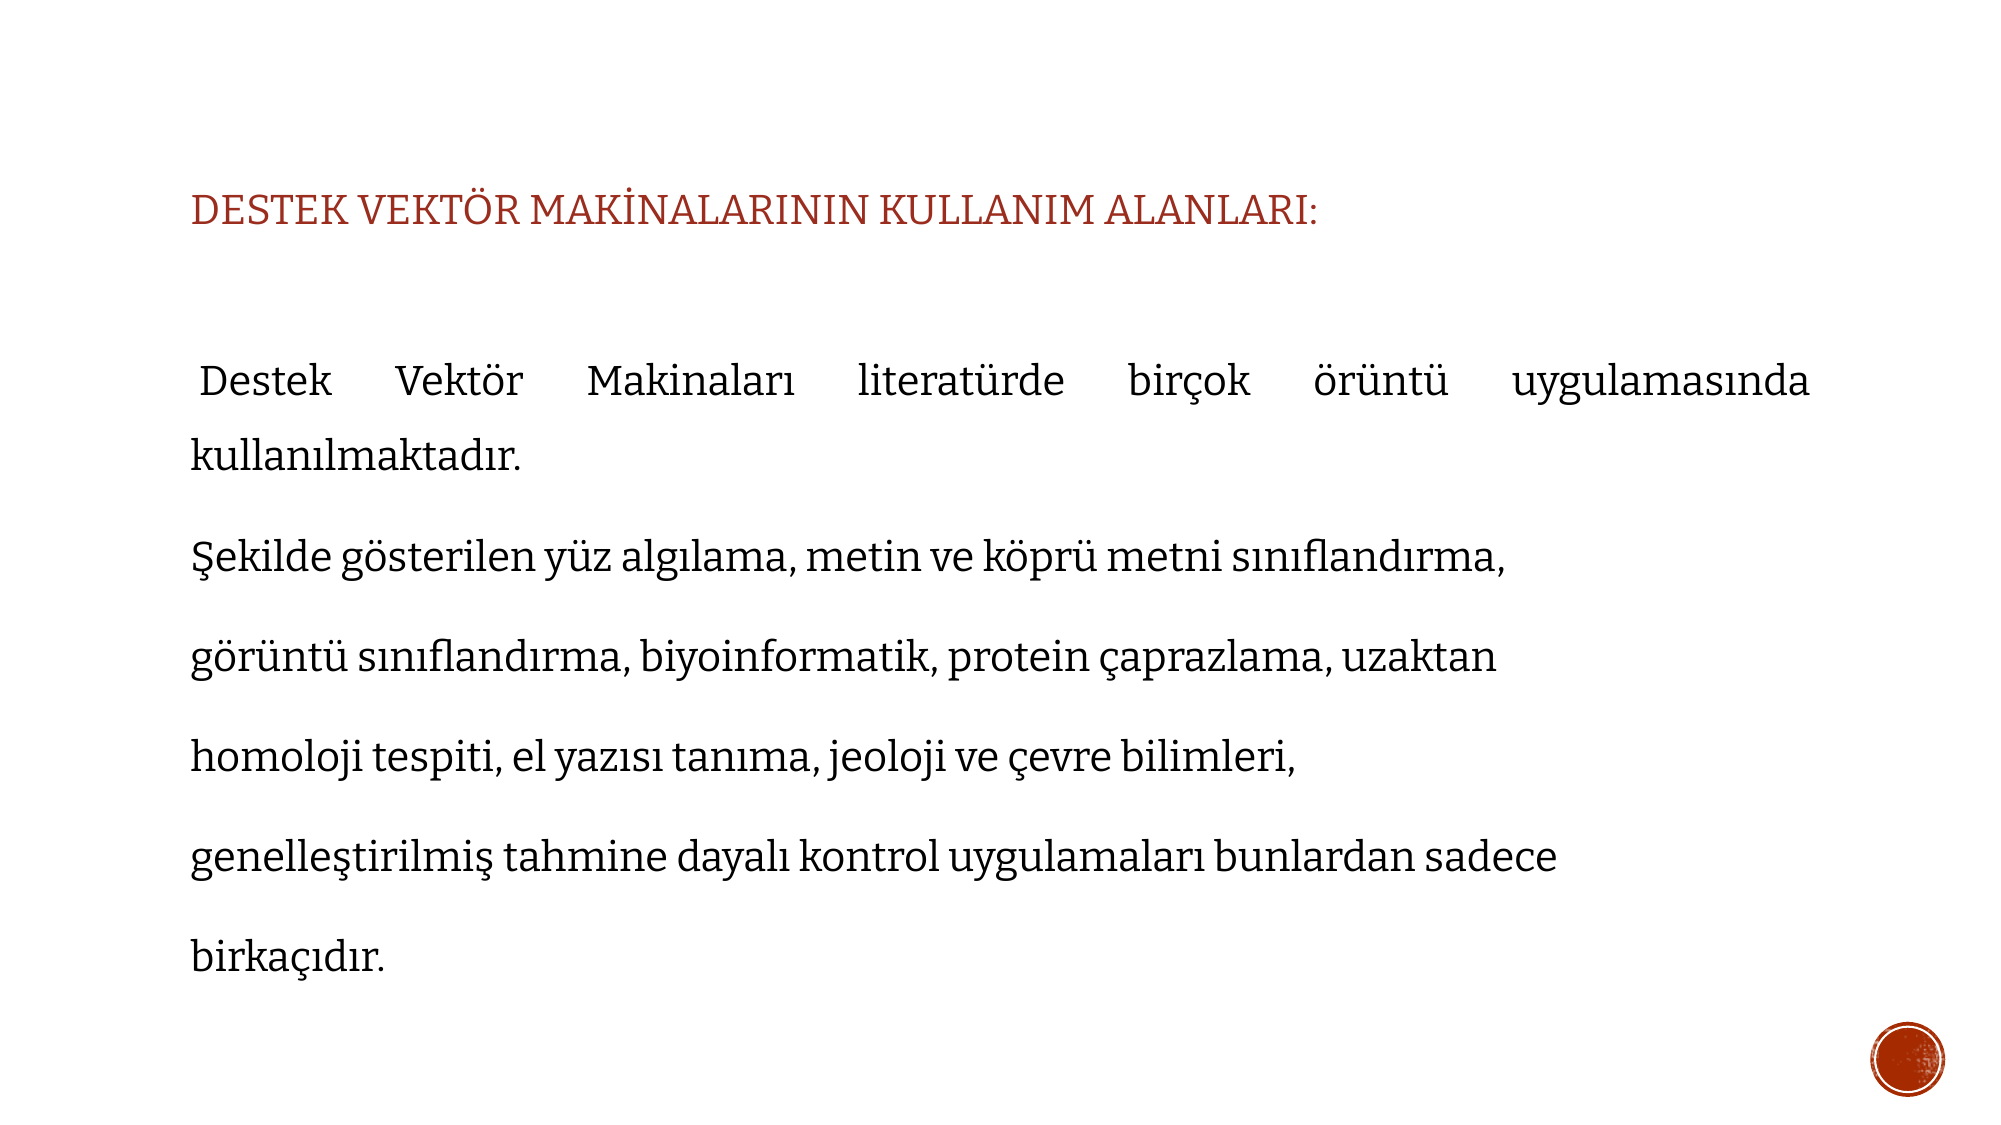

DESTEK VEKTÖR MAKİNALARININ KULLANIM ALANLARI:

 Destek Vektör Makinaları literatürde birçok örüntü uygulamasında kullanılmaktadır.
Şekilde gösterilen yüz algılama, metin ve köprü metni sınıflandırma,
görüntü sınıflandırma, biyoinformatik, protein çaprazlama, uzaktan
homoloji tespiti, el yazısı tanıma, jeoloji ve çevre bilimleri,
genelleştirilmiş tahmine dayalı kontrol uygulamaları bunlardan sadece
birkaçıdır.